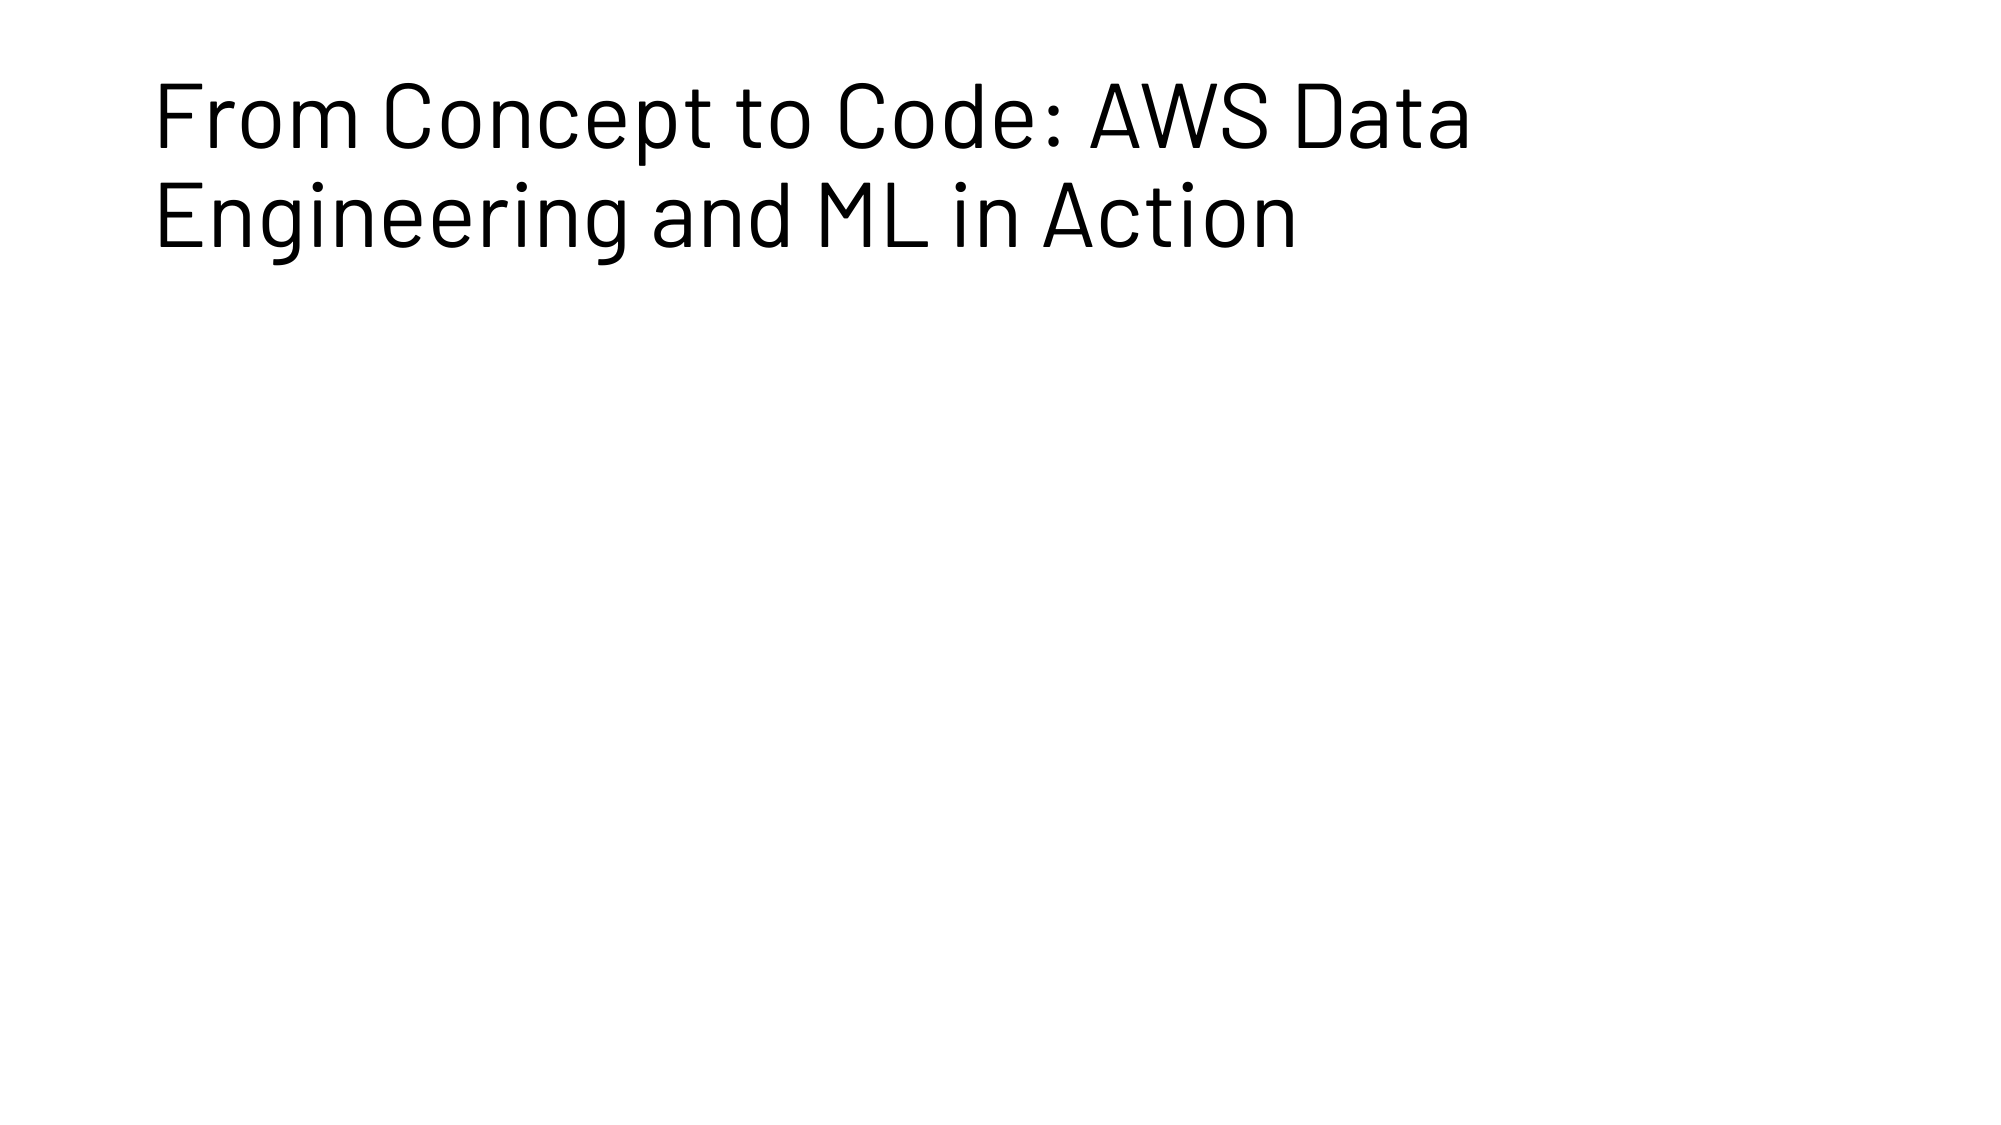

# From Concept to Code: AWS Data Engineering and ML in Action